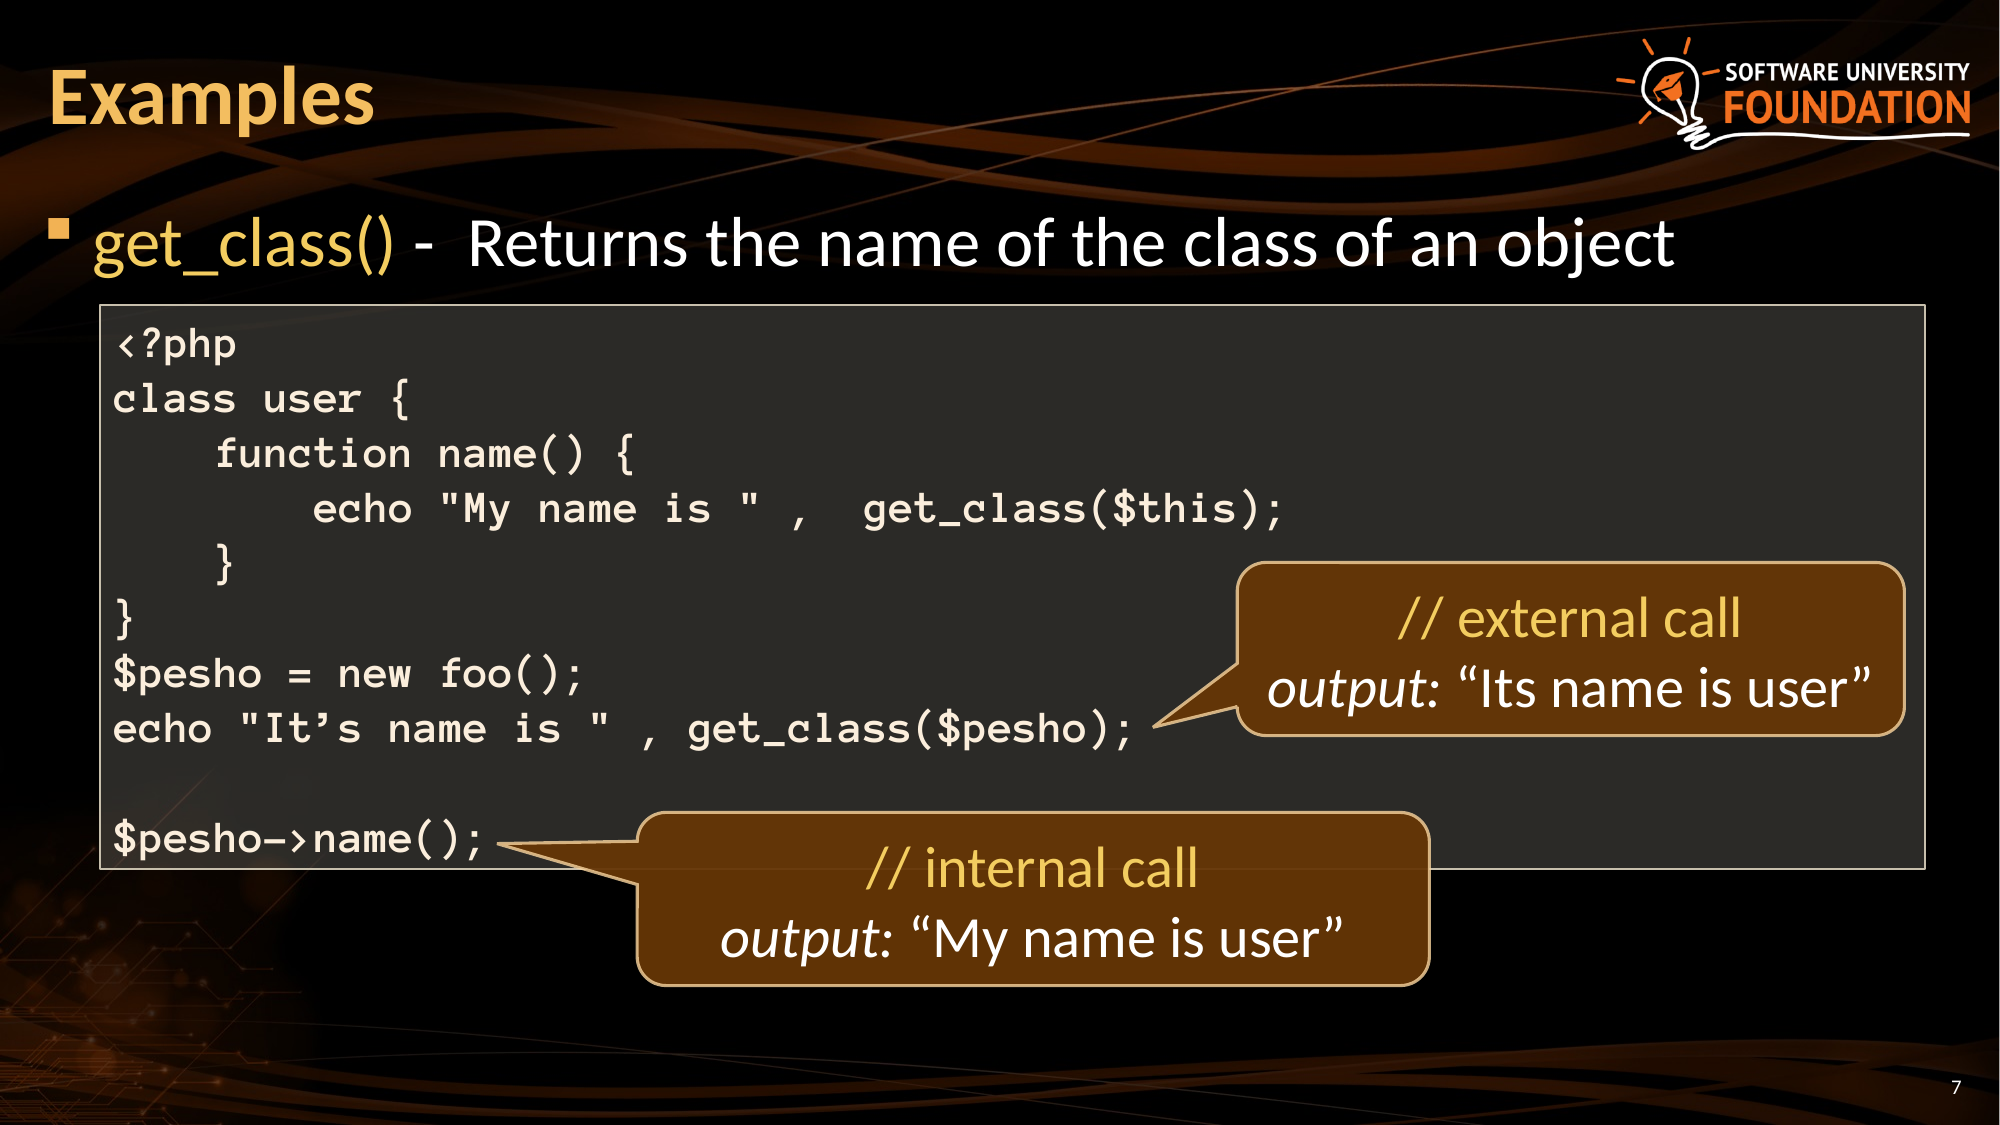

# Examples
get_class() -  Returns the name of the class of an object
<?php
class user {
    function name() {
        echo "My name is " , 	get_class($this);
    }
}
$pesho = new foo();
echo "It’s name is " , get_class($pesho);

$pesho->name();
// external call
output: “Its name is user”
// internal call
output: “My name is user”
7